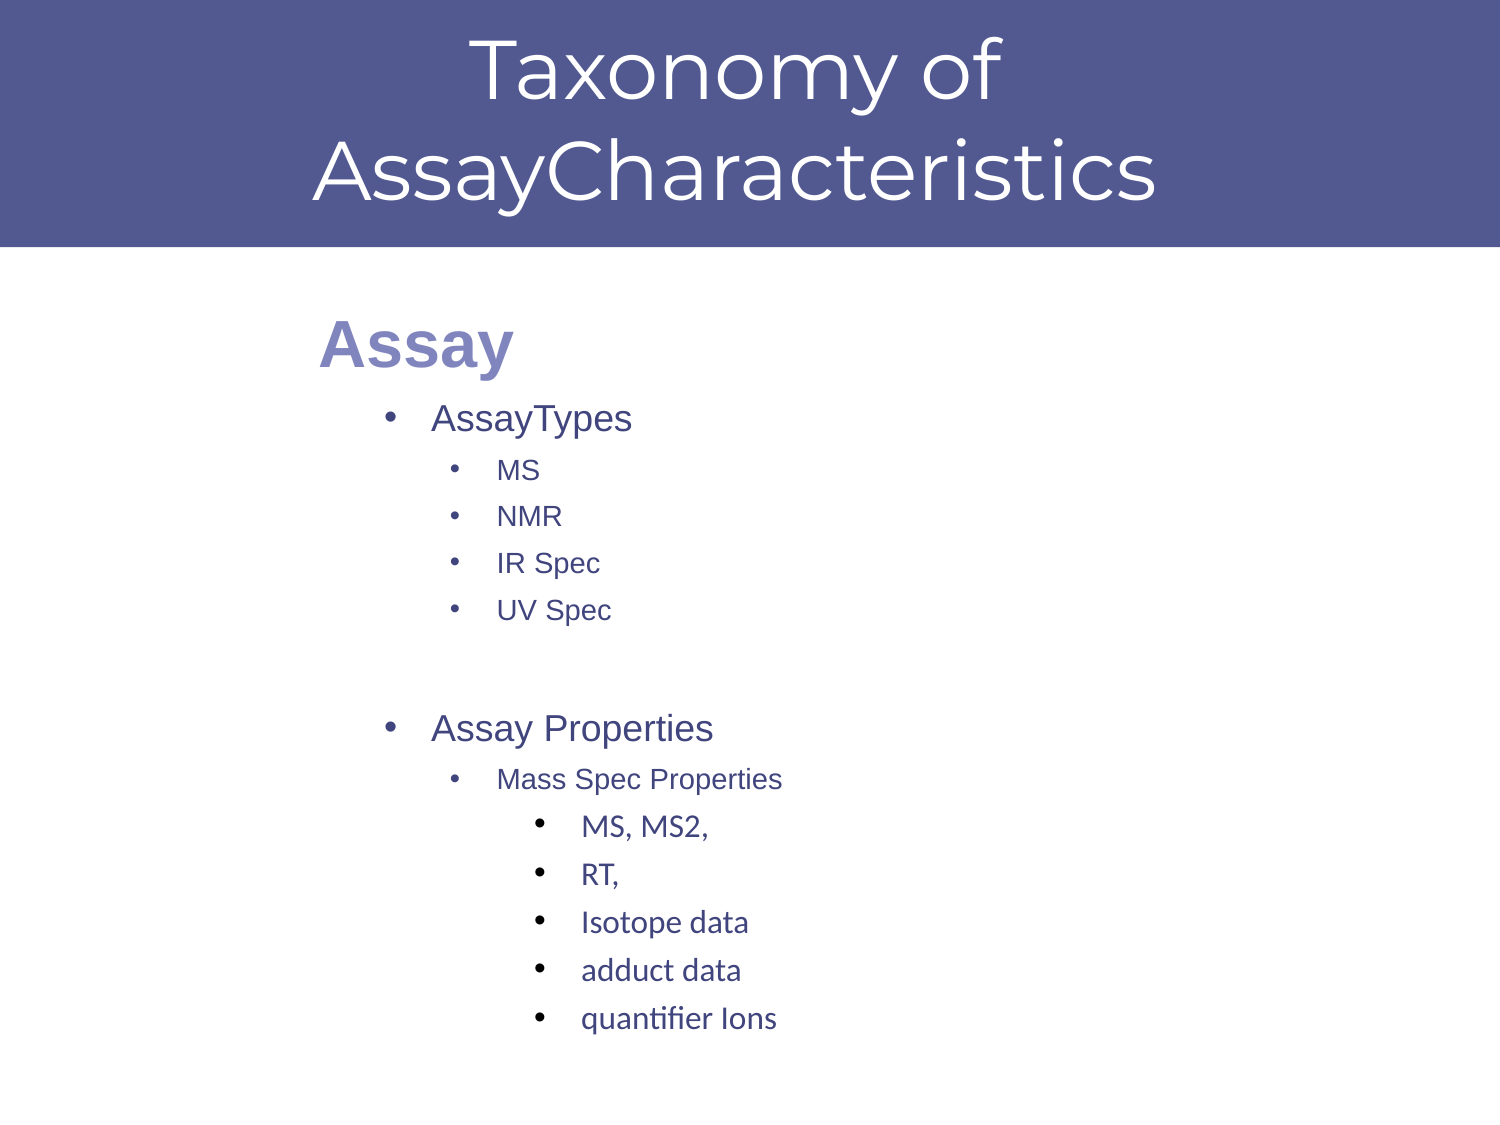

# Taxonomy of AssayCharacteristics
Assay
AssayTypes
MS
NMR
IR Spec
UV Spec

Assay Properties
Mass Spec Properties
MS, MS2,
RT,
Isotope data
adduct data
quantifier Ions